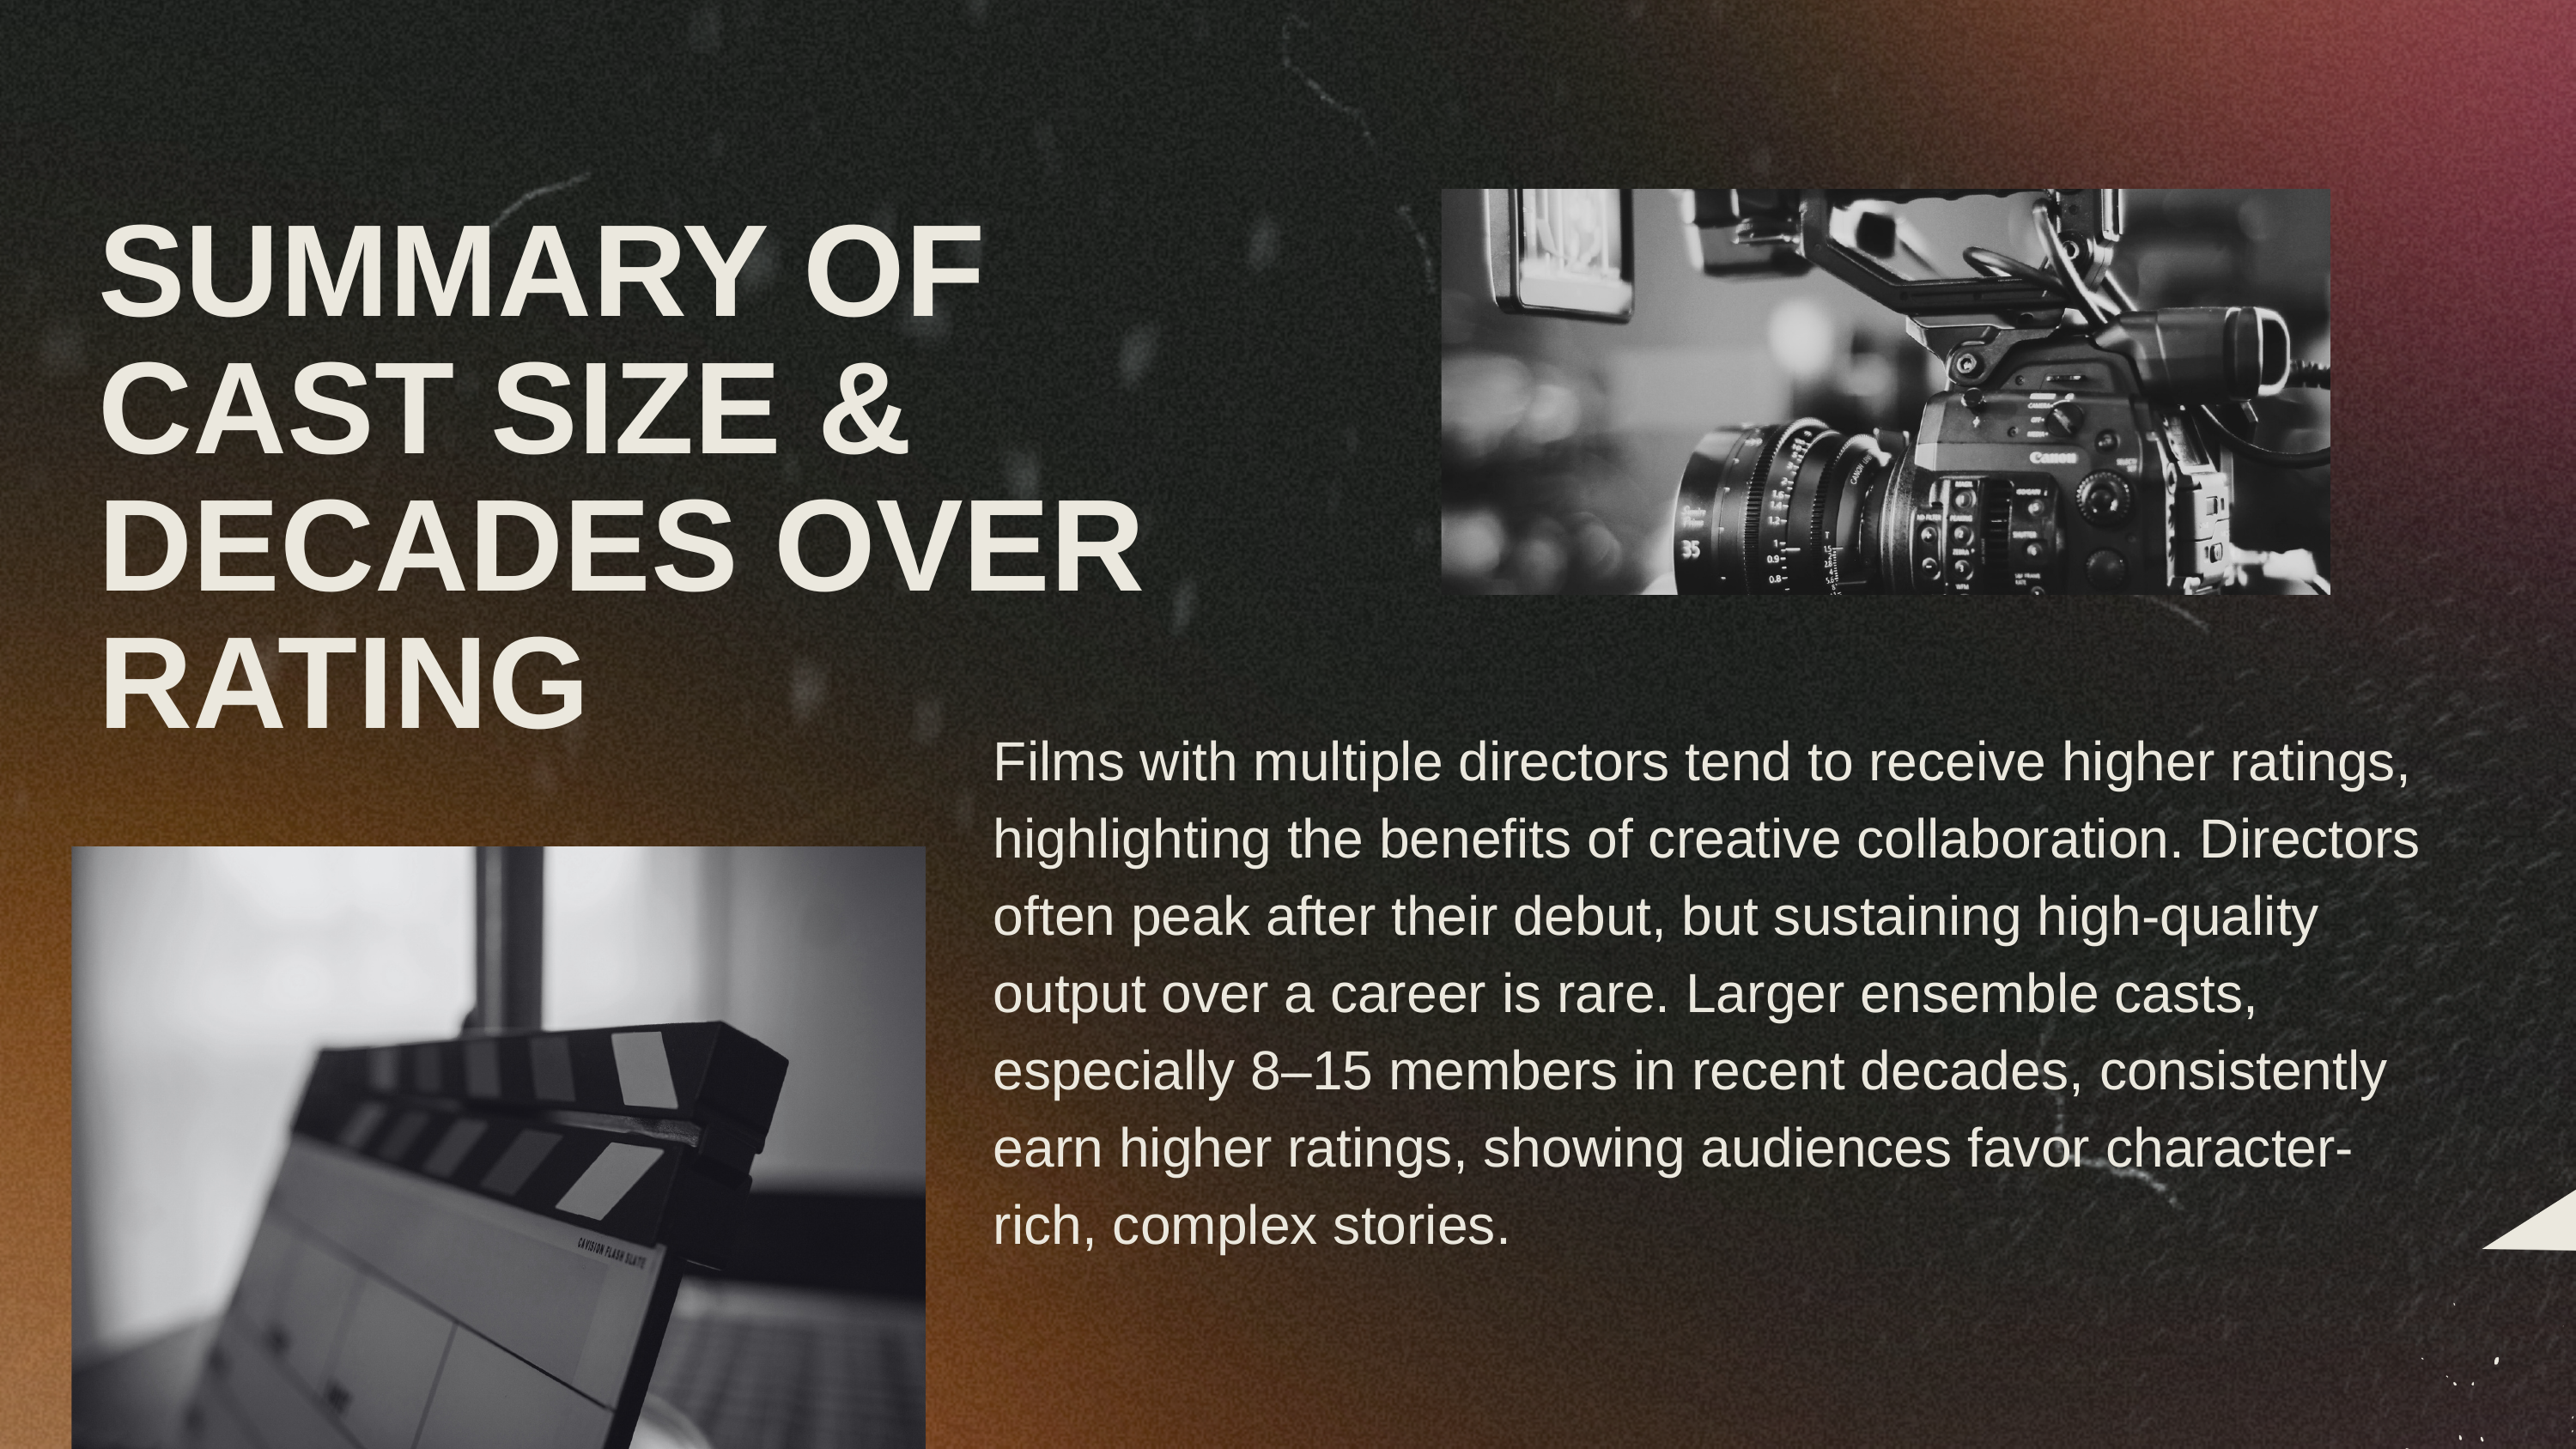

SUMMARY OF CAST SIZE & DECADES OVER RATING
Films with multiple directors tend to receive higher ratings, highlighting the benefits of creative collaboration. Directors often peak after their debut, but sustaining high-quality output over a career is rare. Larger ensemble casts, especially 8–15 members in recent decades, consistently earn higher ratings, showing audiences favor character-rich, complex stories.